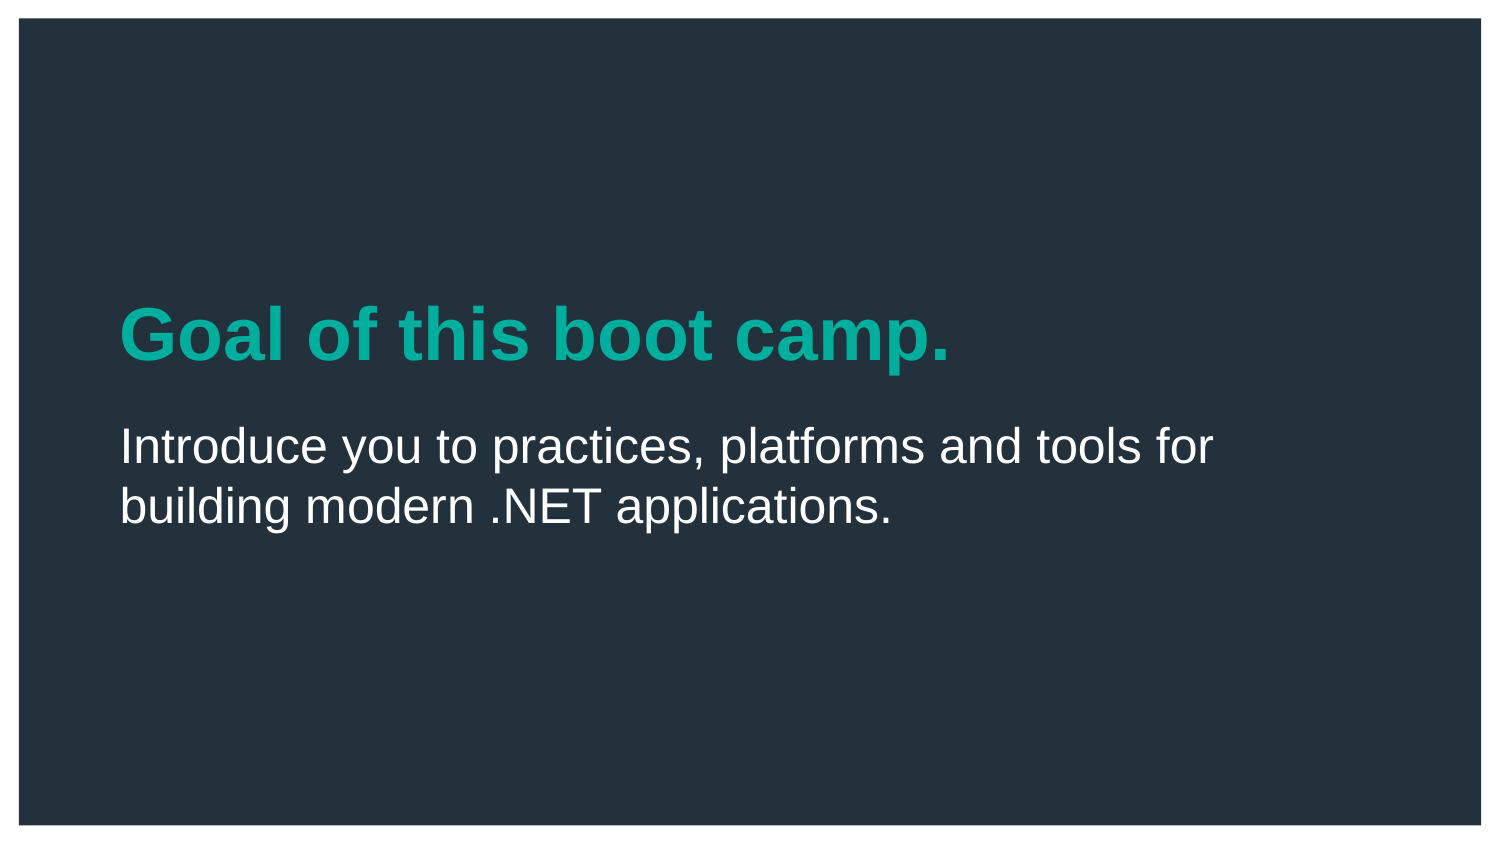

Goal of this boot camp.
Introduce you to practices, platforms and tools for building modern .NET applications.